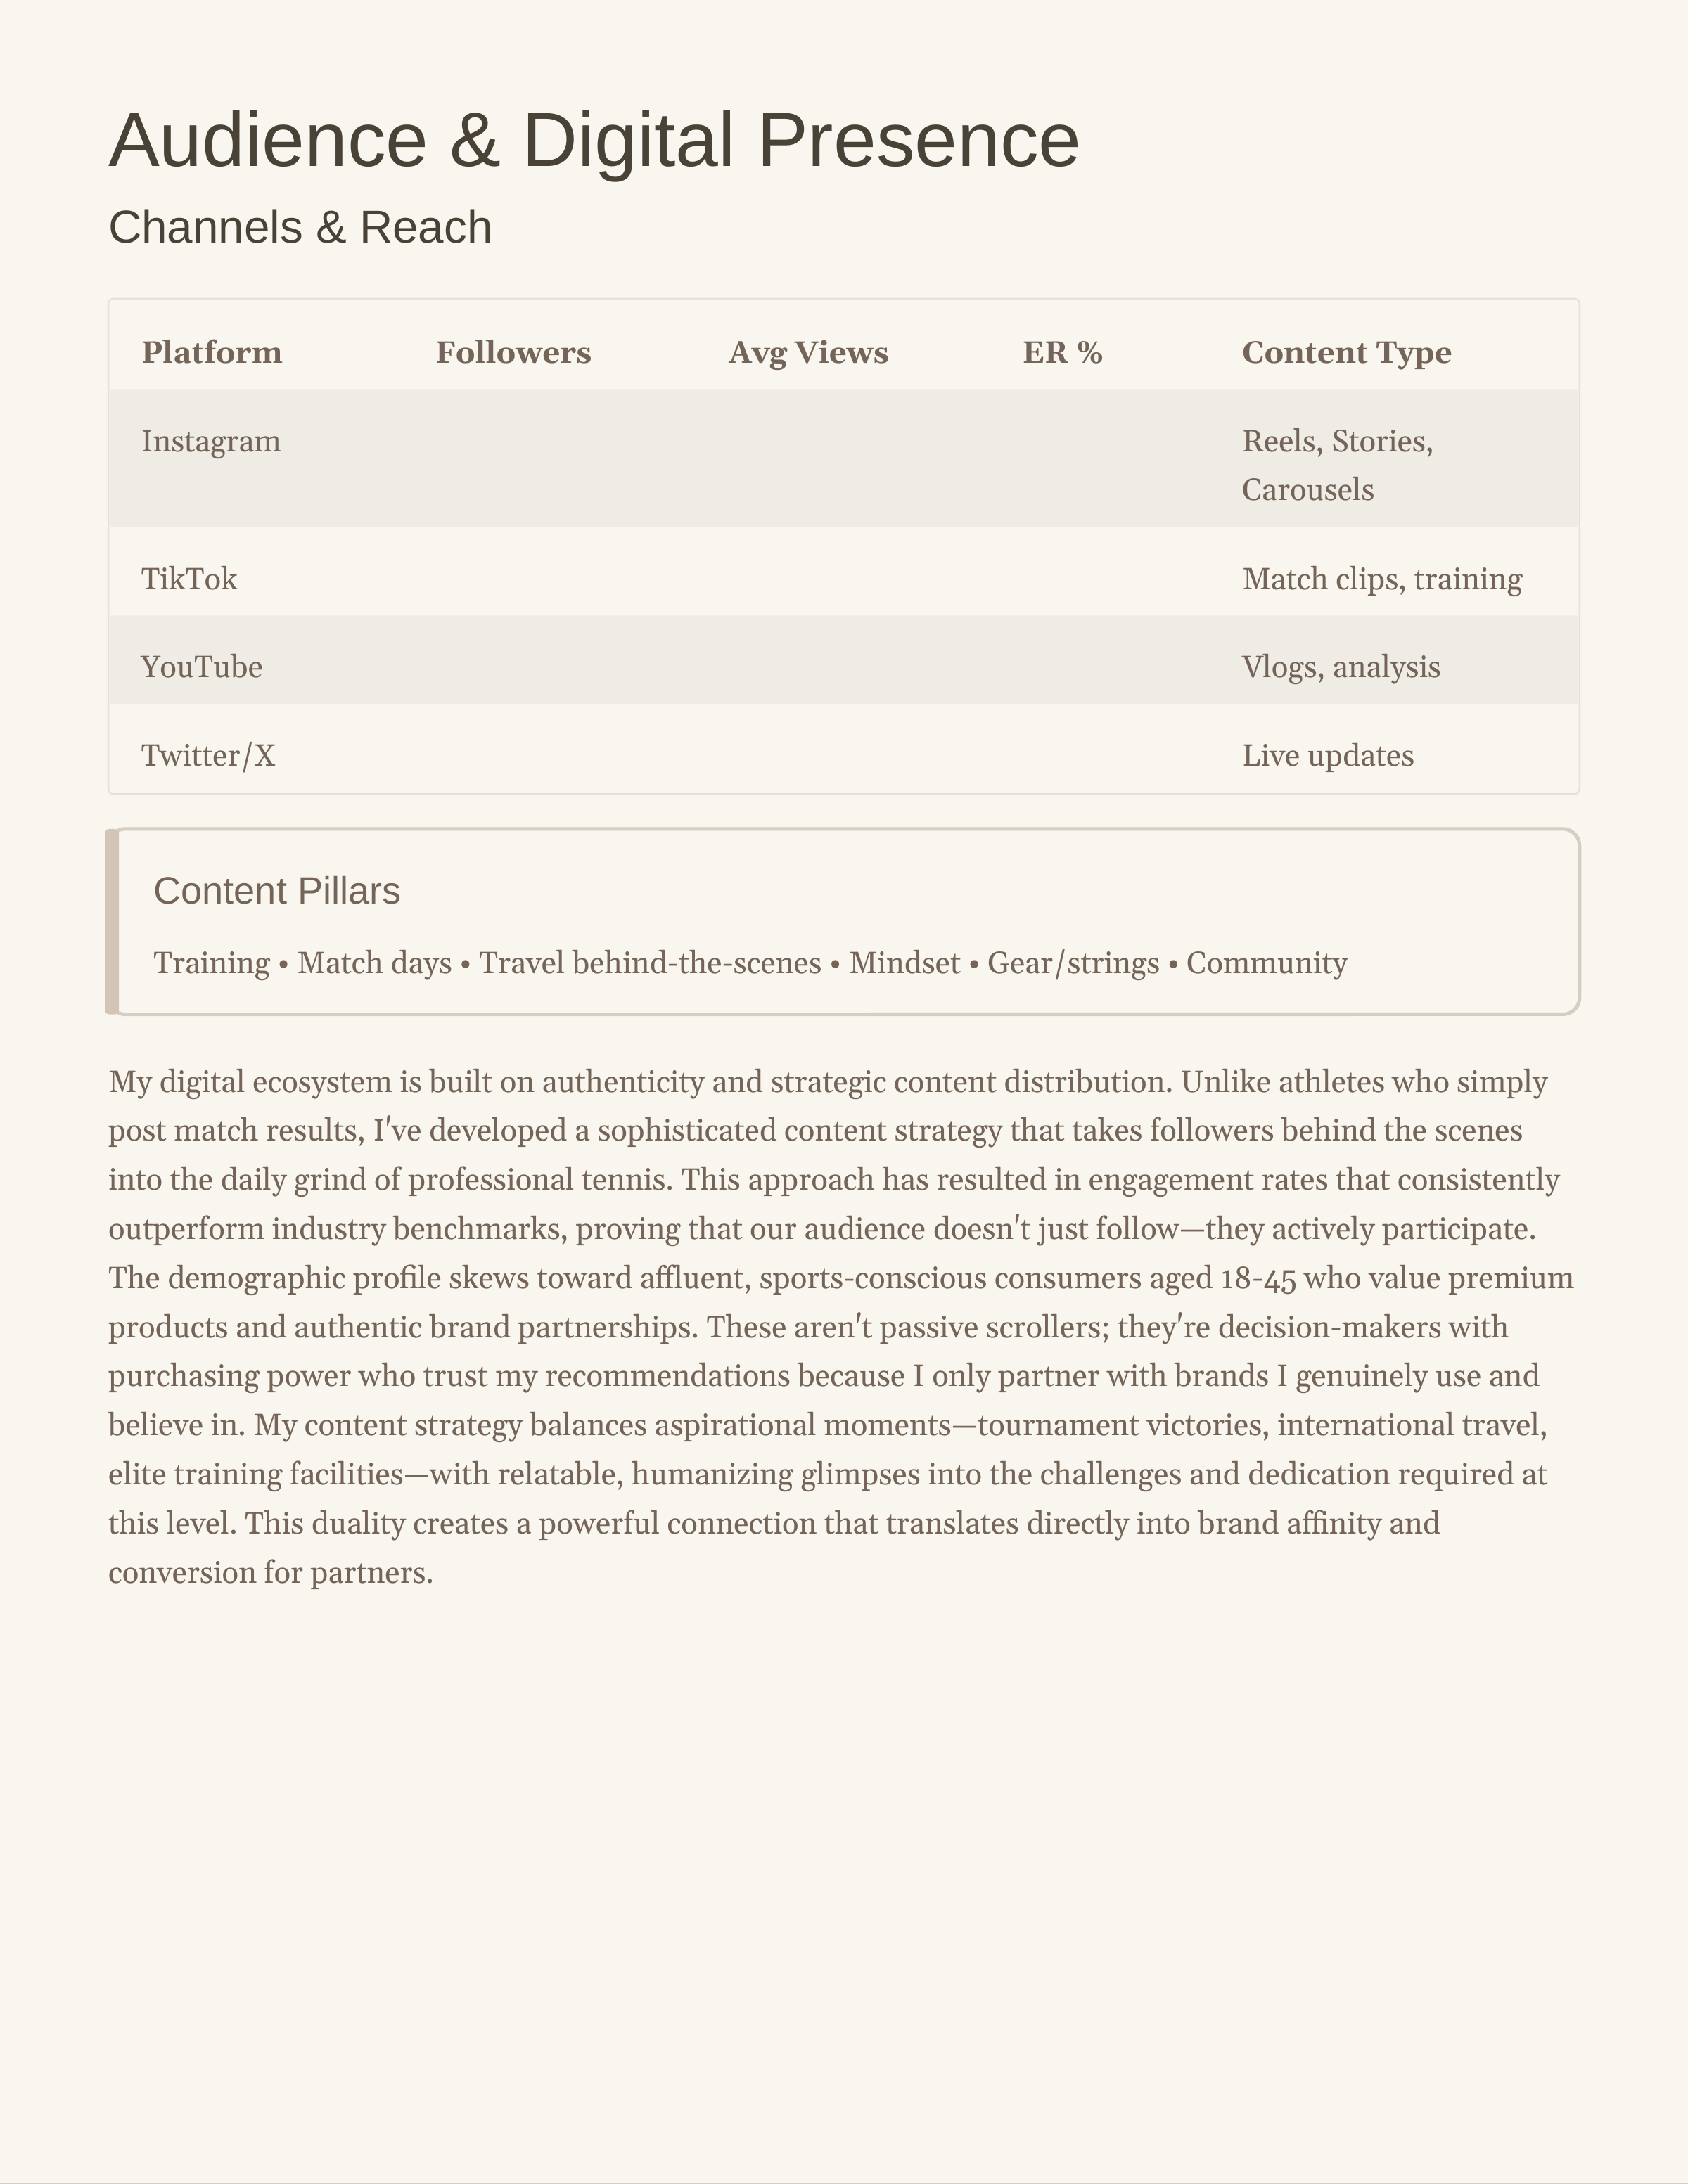

Audience & Digital Presence
Channels & Reach

Platform
Followers
Avg Views
ER %
Content Type

Instagram

Reels, Stories, Carousels

TikTok

Match clips, training

YouTube

Vlogs, analysis

Twitter/X

Live updates

Content Pillars
Training • Match days • Travel behind-the-scenes • Mindset • Gear/strings • Community
My digital ecosystem is built on authenticity and strategic content distribution. Unlike athletes who simply post match results, I've developed a sophisticated content strategy that takes followers behind the scenes into the daily grind of professional tennis. This approach has resulted in engagement rates that consistently outperform industry benchmarks, proving that our audience doesn't just follow—they actively participate. The demographic profile skews toward affluent, sports-conscious consumers aged 18-45 who value premium products and authentic brand partnerships. These aren't passive scrollers; they're decision-makers with purchasing power who trust my recommendations because I only partner with brands I genuinely use and believe in. My content strategy balances aspirational moments—tournament victories, international travel, elite training facilities—with relatable, humanizing glimpses into the challenges and dedication required at this level. This duality creates a powerful connection that translates directly into brand affinity and conversion for partners.